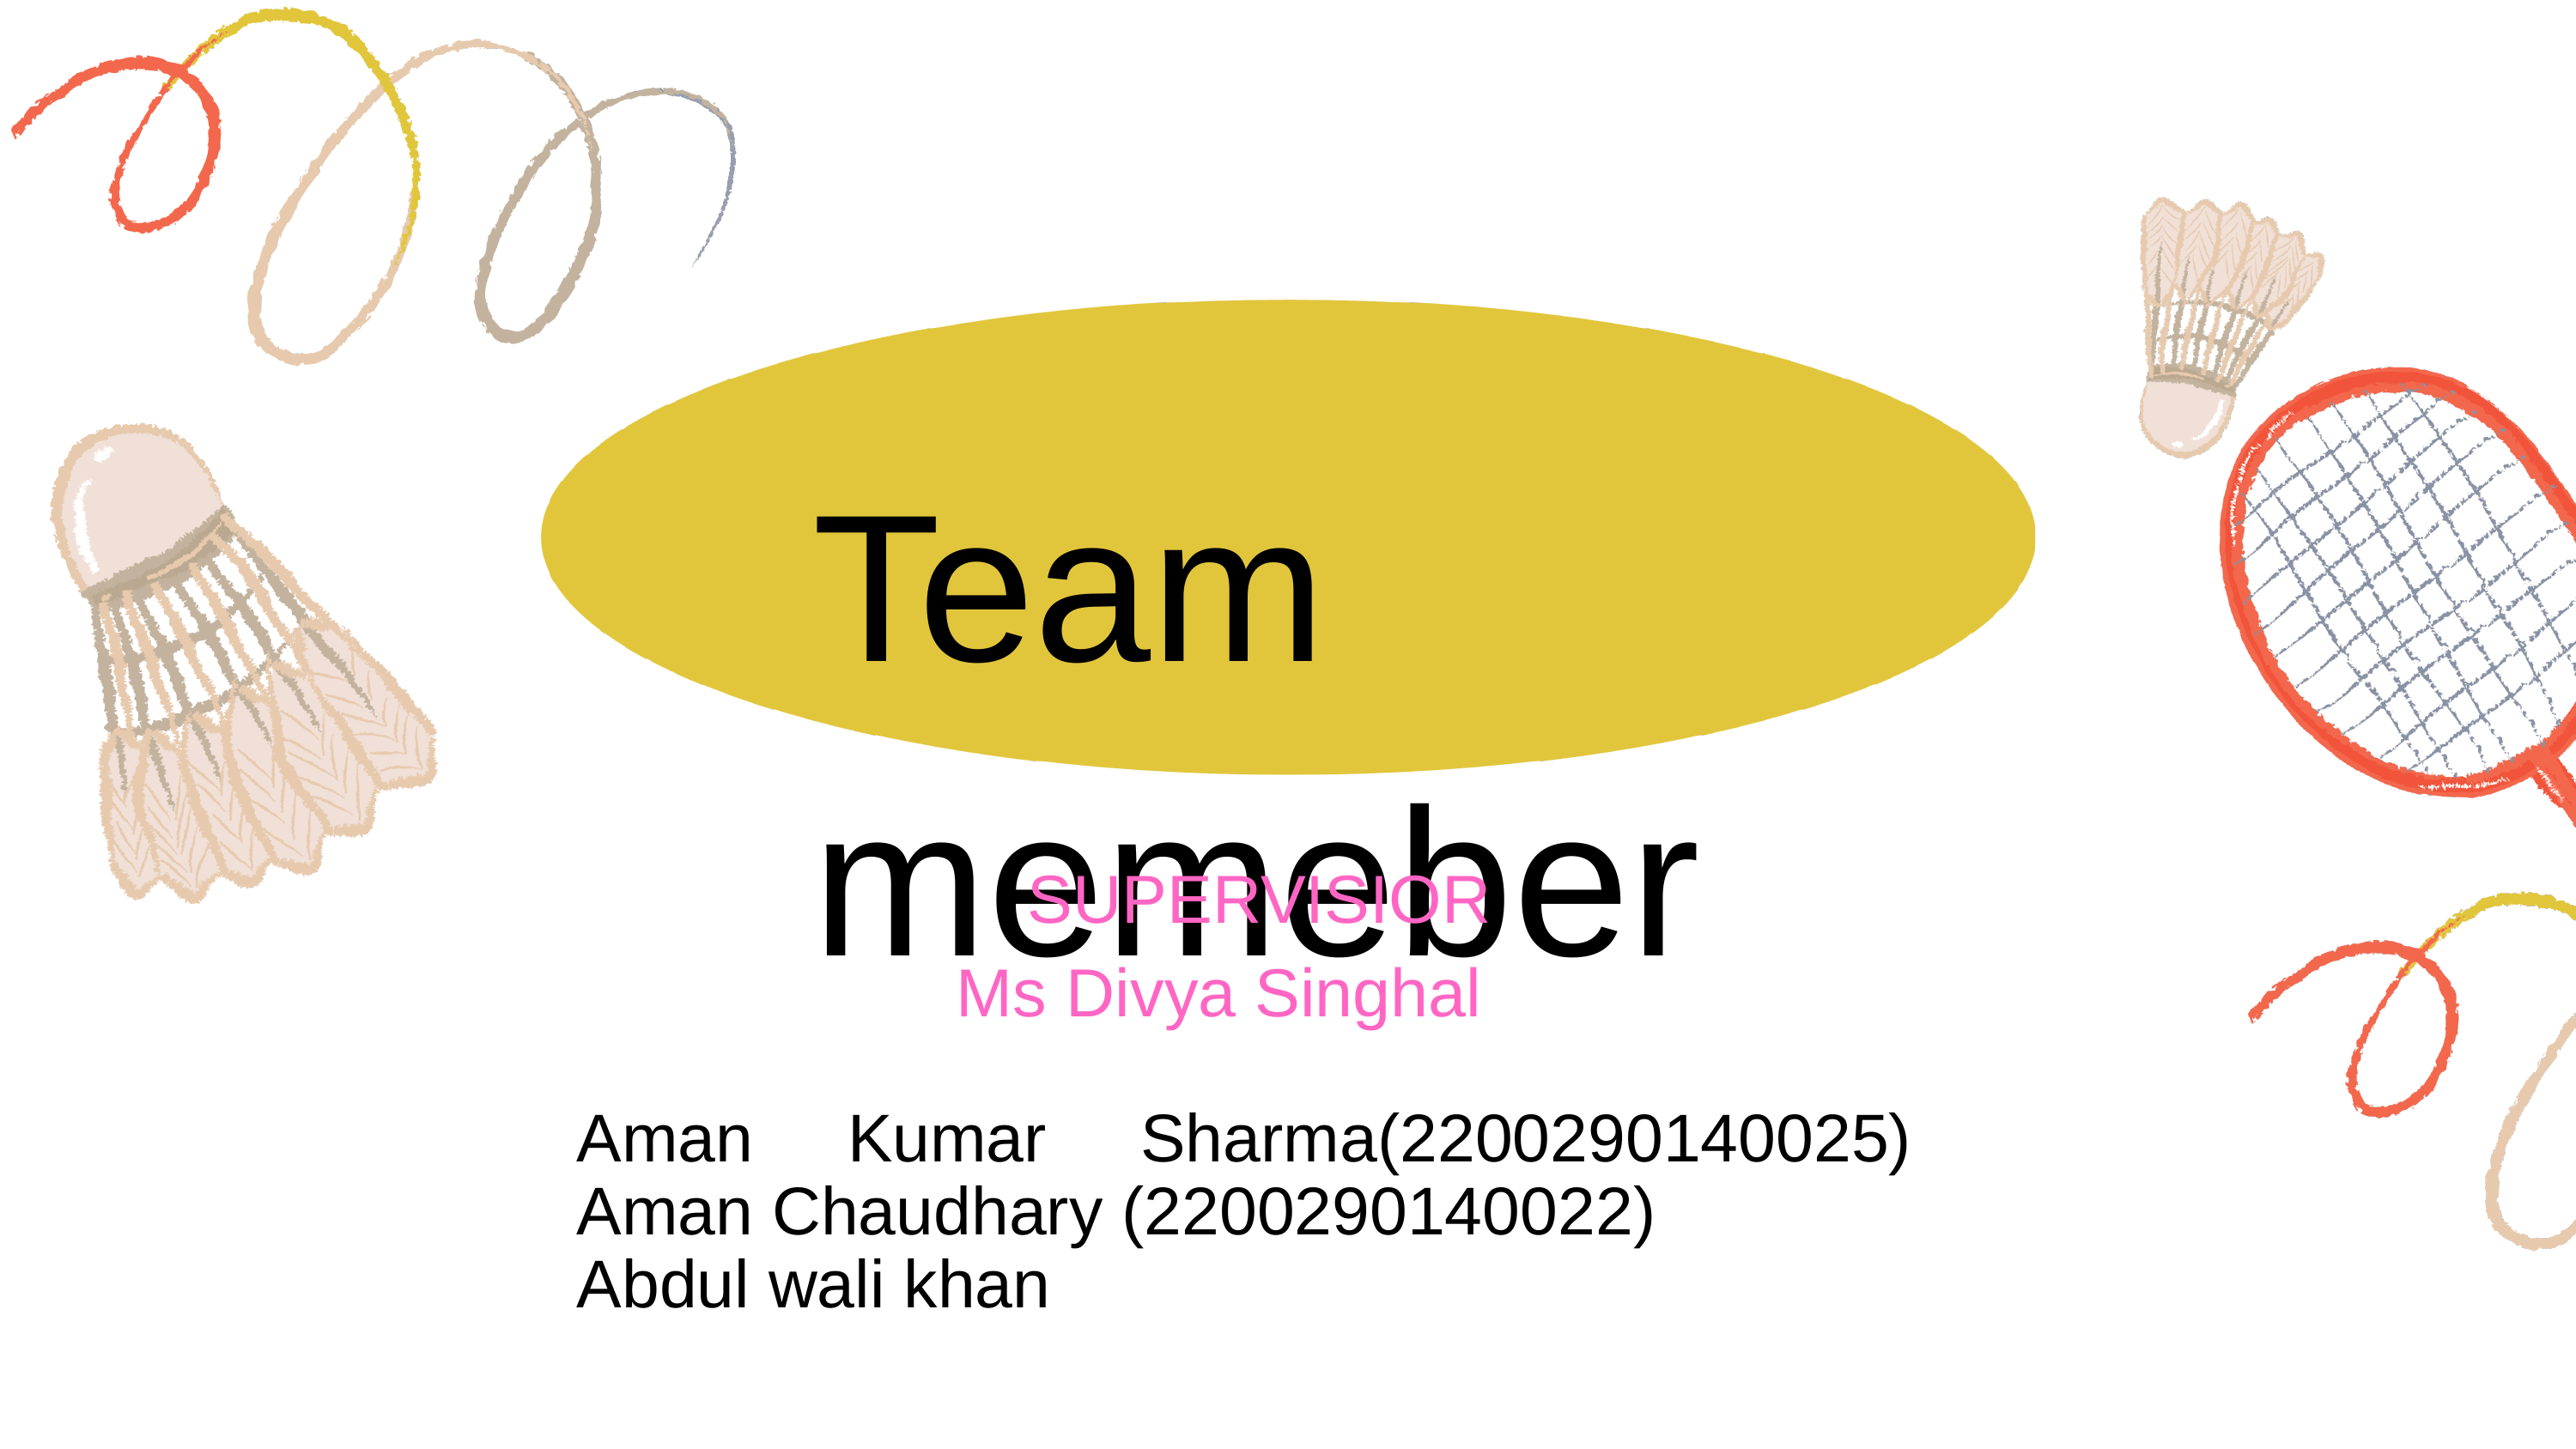

Team memeber
 SUPERVISIOR
Ms Divya Singhal
Aman Kumar Sharma(2200290140025) Aman Chaudhary (2200290140022)
Abdul wali khan